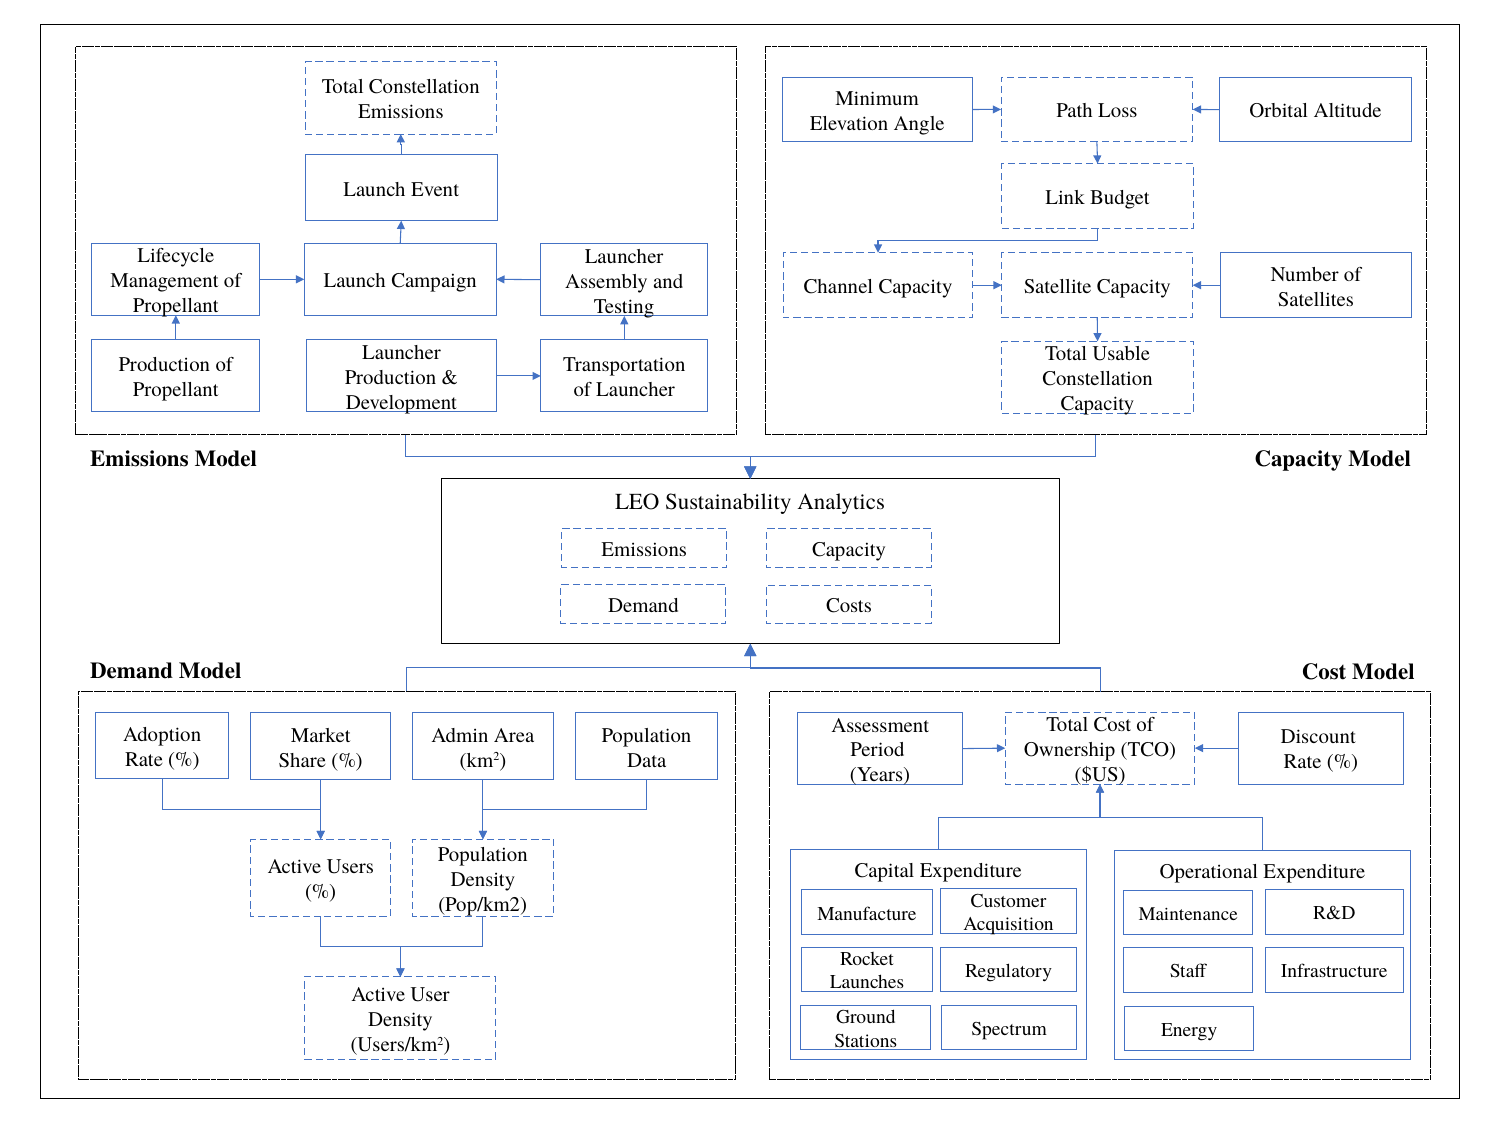

Total Constellation Emissions
Path Loss
Minimum Elevation Angle
Orbital Altitude
Launch Event
Link Budget
Lifecycle Management of Propellant
Launch Campaign
Launcher Assembly and Testing
Channel Capacity
Satellite Capacity
Number of Satellites
Production of Propellant
Launcher Production & Development
Transportation of Launcher
Total Usable Constellation Capacity
Emissions Model
Capacity Model
LEO Sustainability Analytics
Emissions
Capacity
Demand
Costs
Demand Model
Cost Model

Total Cost of Ownership (TCO) ($US)
Discount
Rate (%)
Adoption Rate (%)
Assessment Period
(Years)
Market Share (%)
Admin Area (km2)
Population Data
Active Users (%)
Population Density (Pop/km2)
Capital Expenditure
Operational Expenditure
Customer Acquisition
R&D
Manufacture
Maintenance
Rocket Launches
Regulatory
Staff
Infrastructure
Active User Density (Users/km2)
Ground Stations
Spectrum
Energy